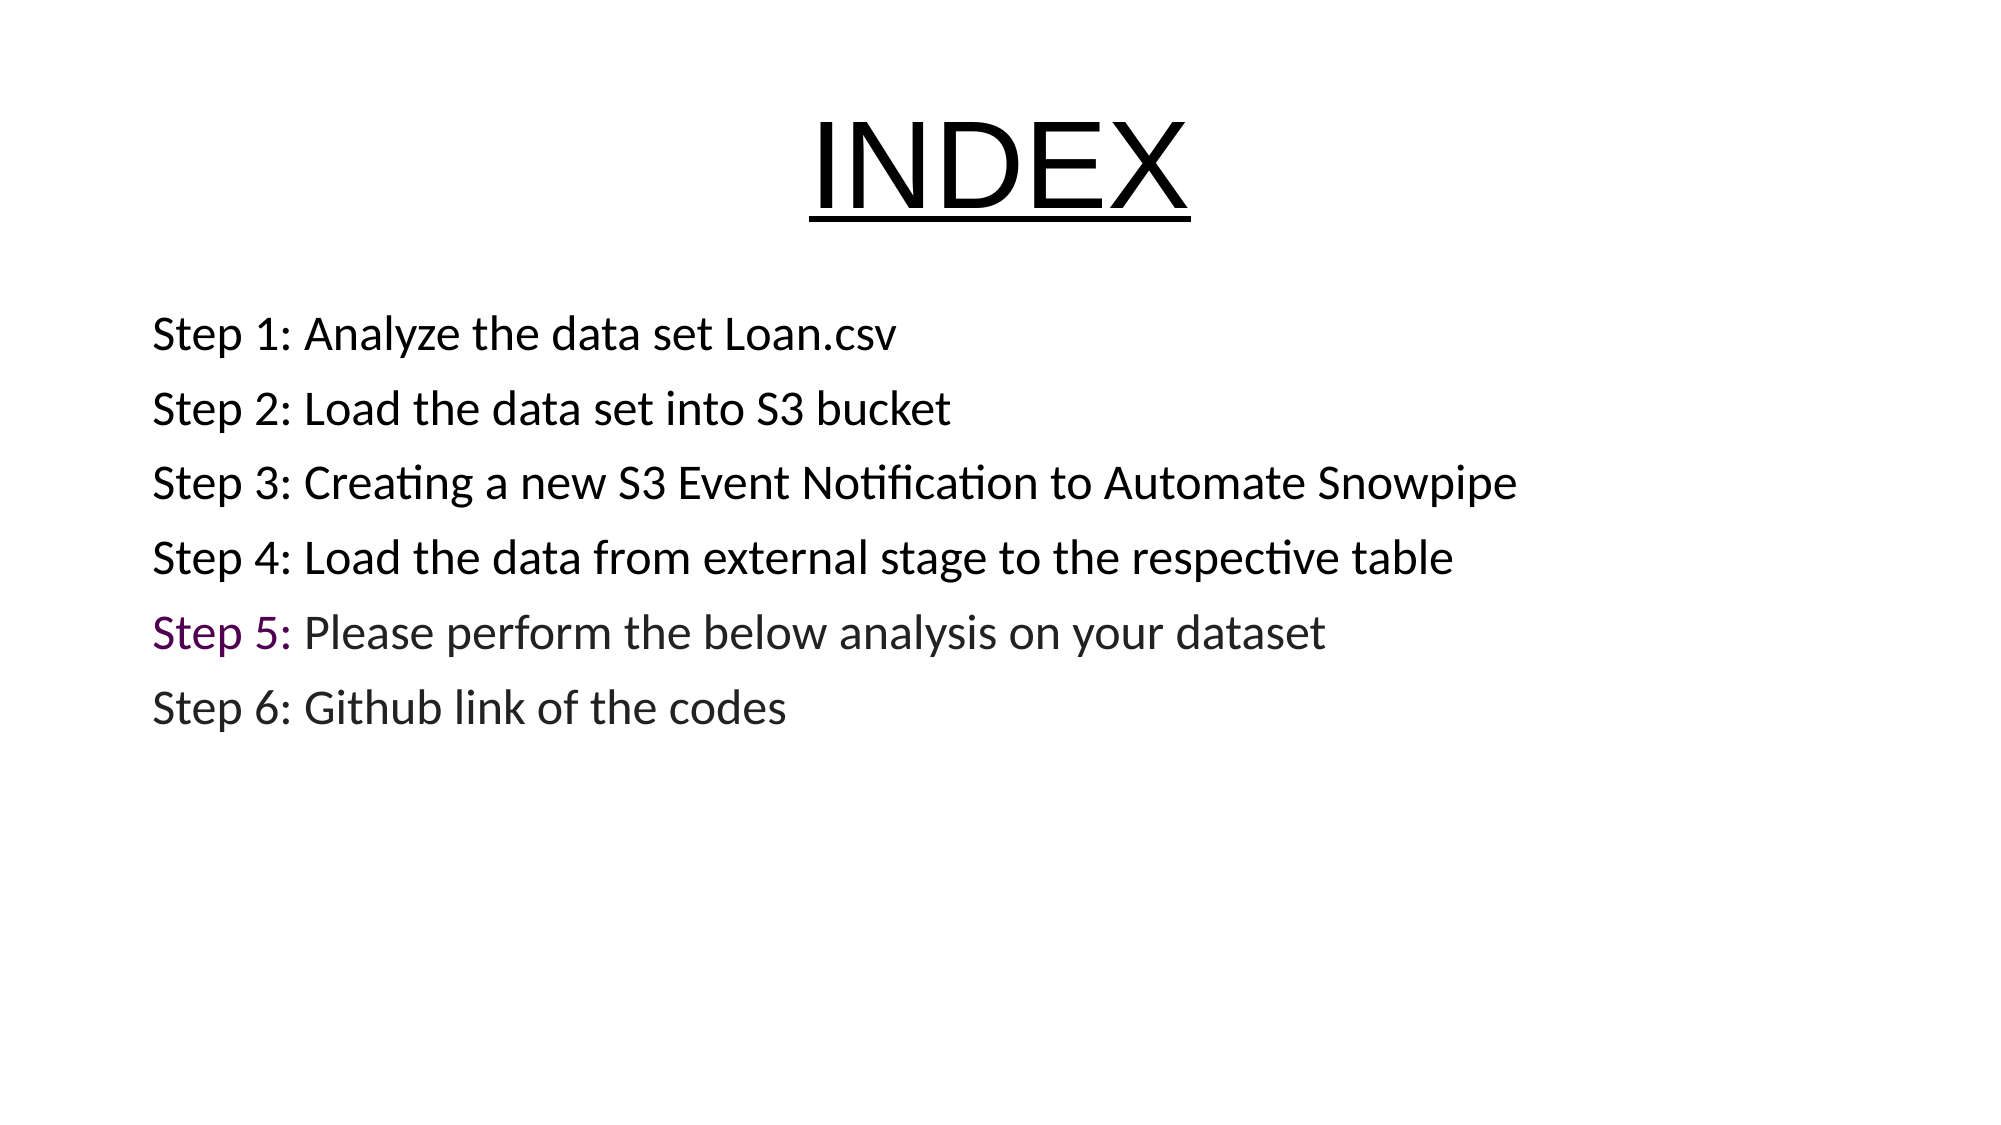

# INDEX
Step 1: Analyze the data set Loan.csv
Step 2: Load the data set into S3 bucket
Step 3: Creating a new S3 Event Notification to Automate Snowpipe
Step 4: Load the data from external stage to the respective table
Step 5: Please perform the below analysis on your dataset
Step 6: Github link of the codes